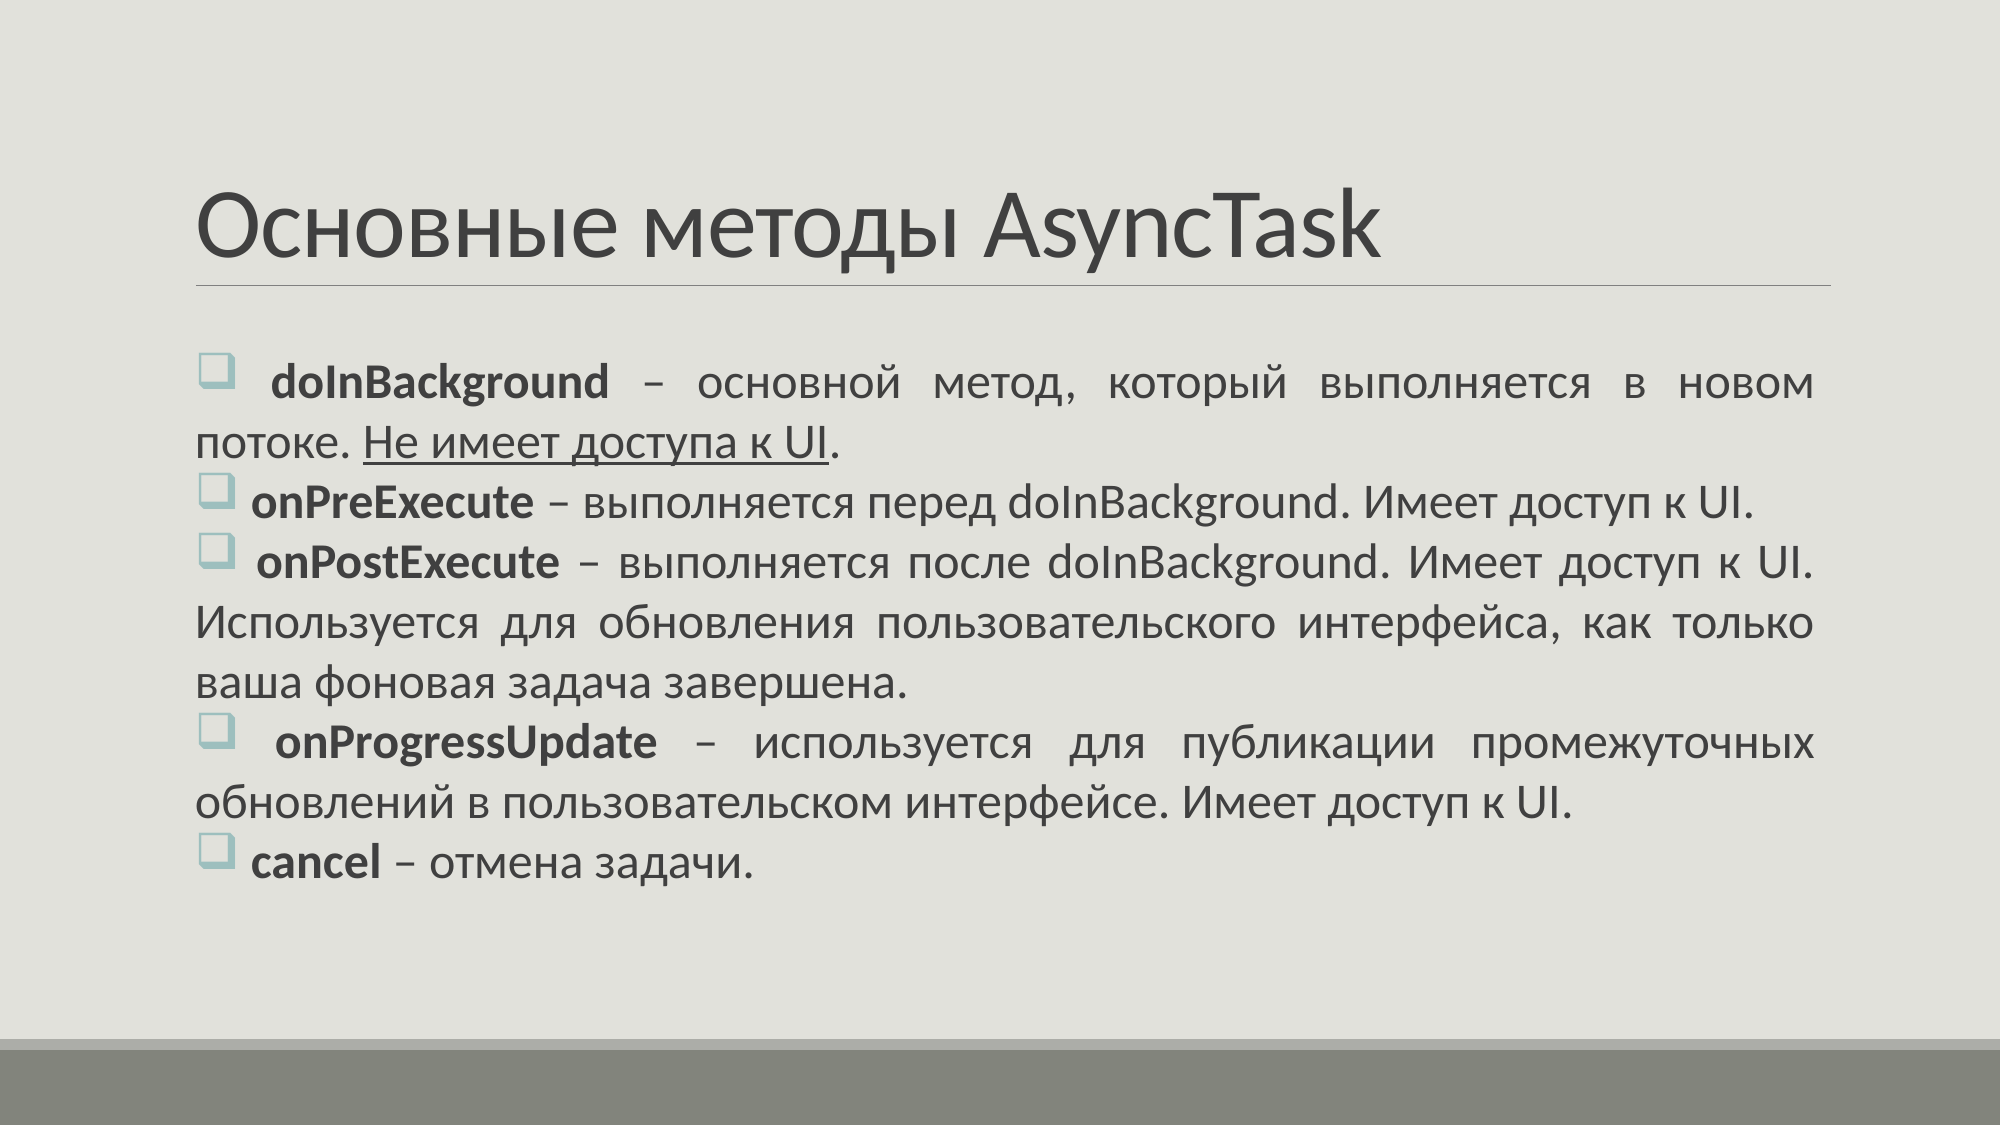

# Основные методы AsyncTask
 doInBackground – основной метод, который выполняется в новом потоке. Не имеет доступа к UI.
 onPreExecute – выполняется перед doInBackground. Имеет доступ к UI.
 onPostExecute – выполняется после doInBackground. Имеет доступ к UI. Используется для обновления пользовательского интерфейса, как только ваша фоновая задача завершена.
 onProgressUpdate – используется для публикации промежуточных обновлений в пользовательском интерфейсе. Имеет доступ к UI.
 cancel – отмена задачи.